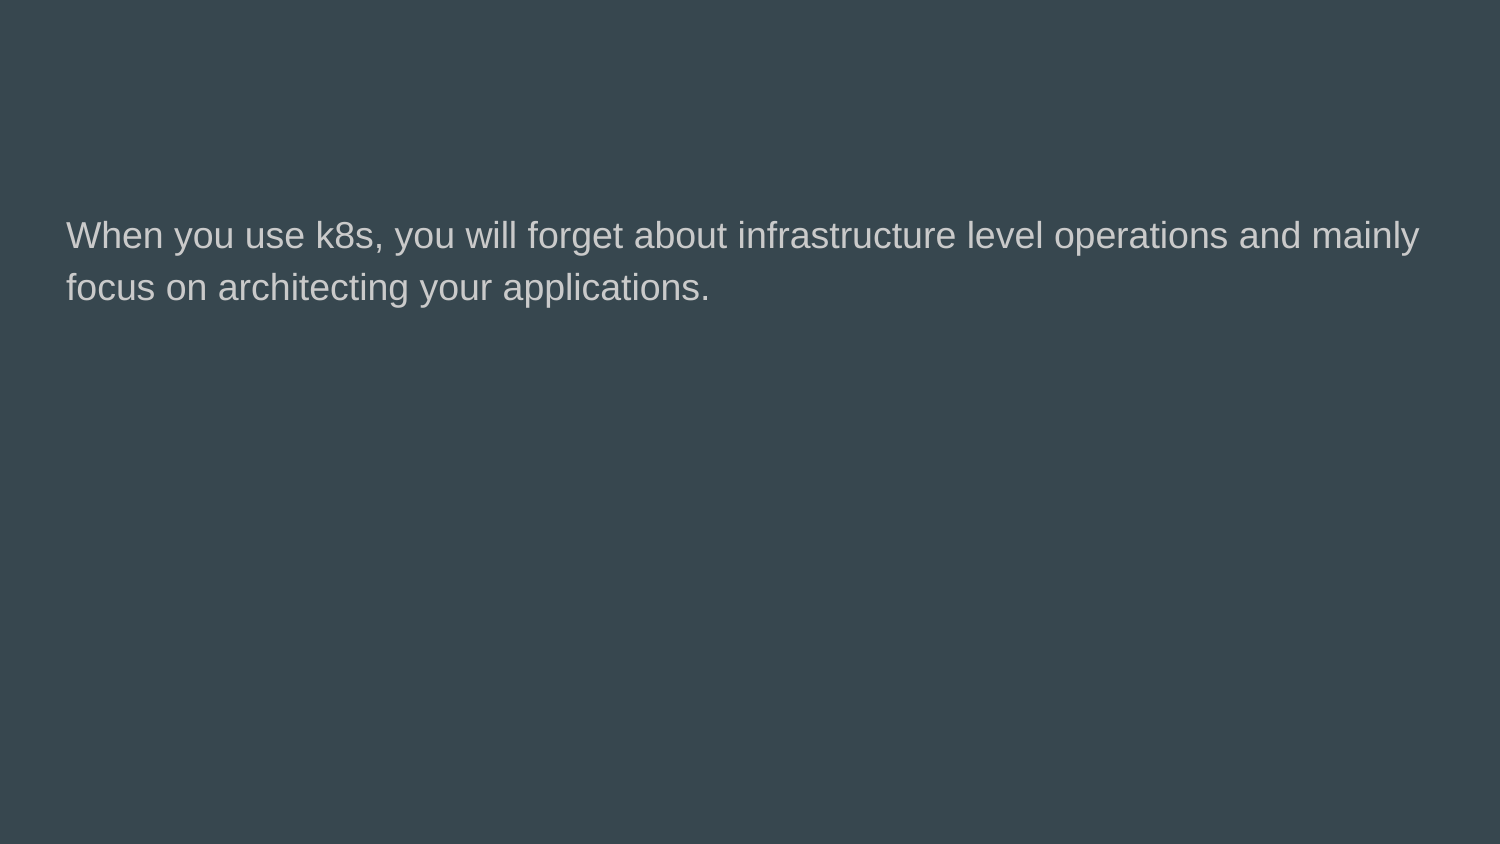

#
When you use k8s, you will forget about infrastructure level operations and mainly focus on architecting your applications.